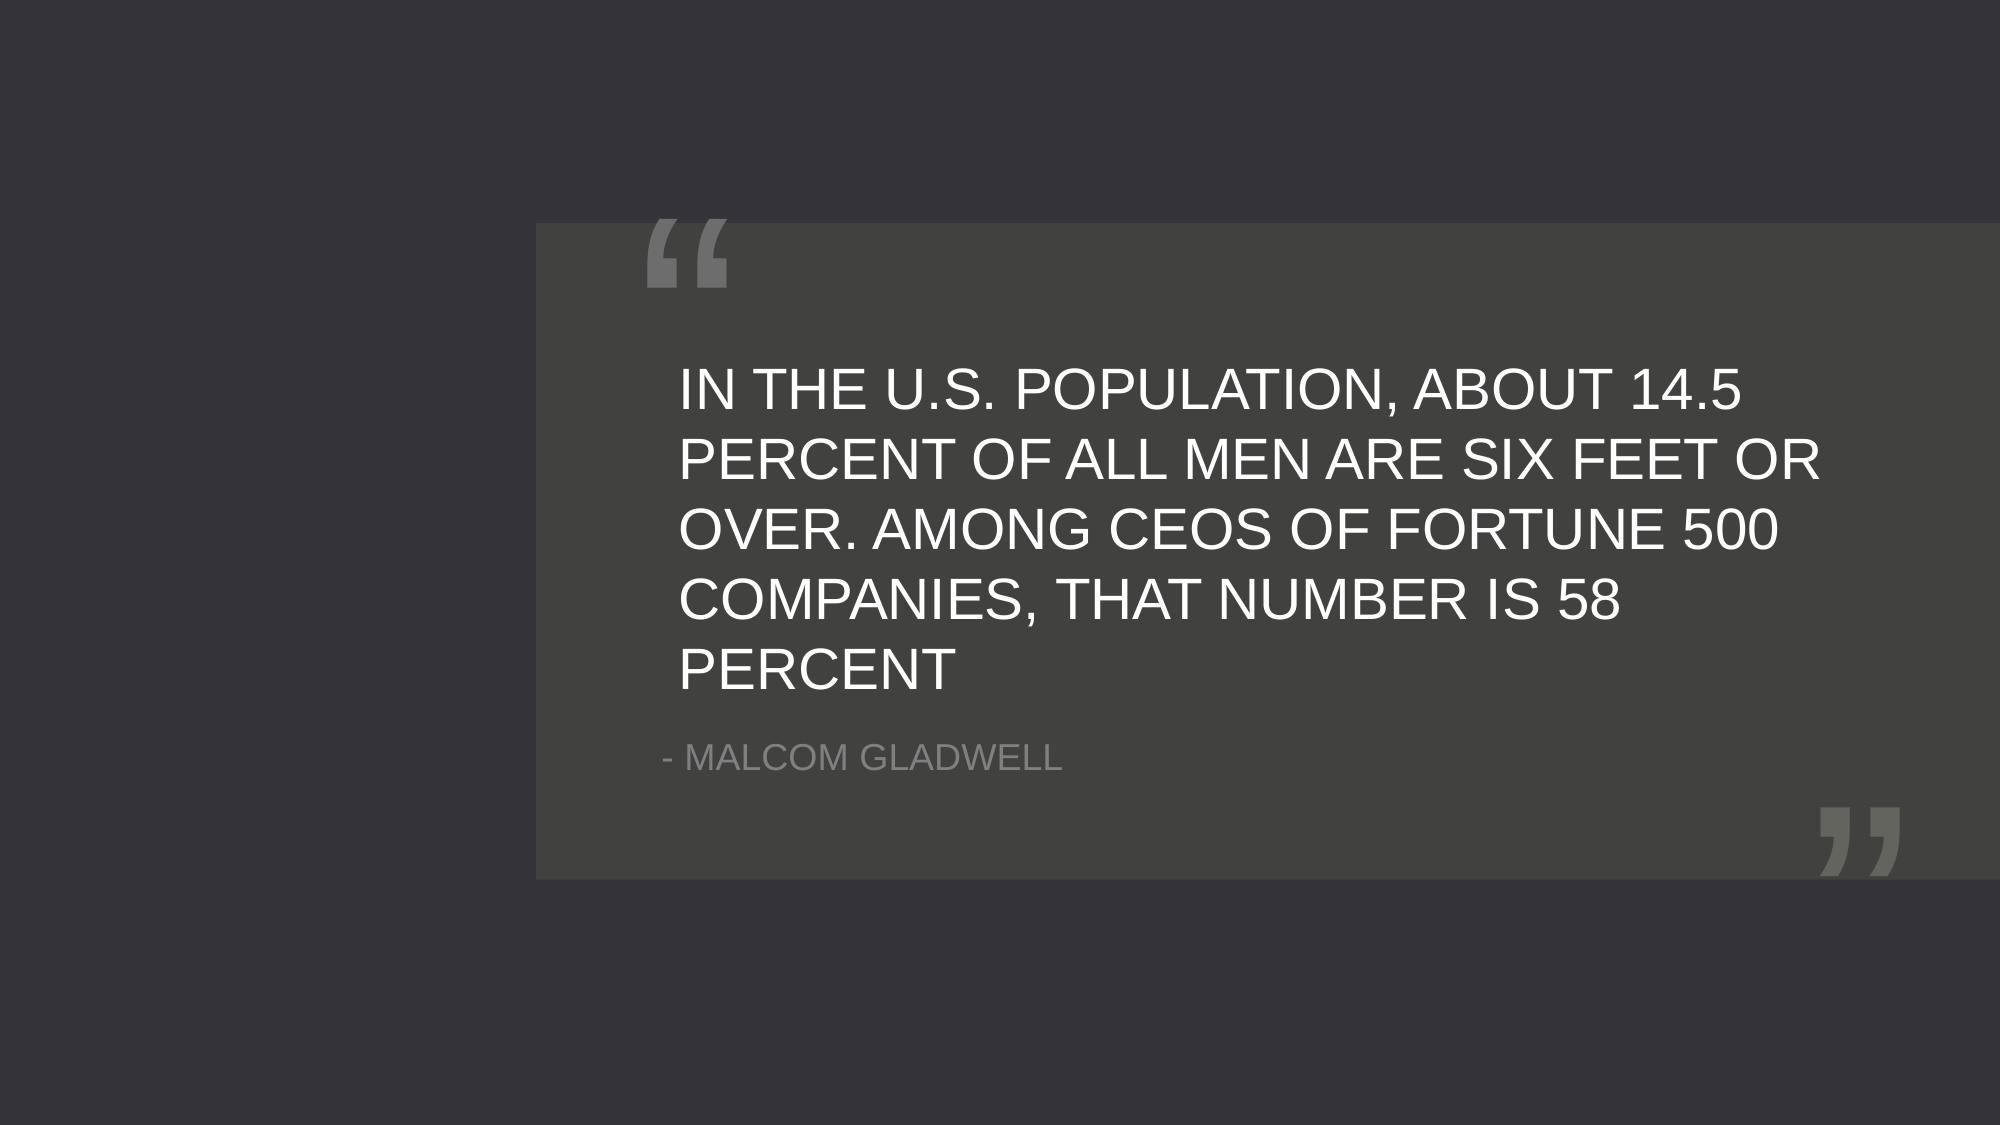

“

IN THE U.S. POPULATION, ABOUT 14.5 PERCENT OF ALL MEN ARE SIX FEET OR OVER. AMONG CEOS OF FORTUNE 500 COMPANIES, THAT NUMBER IS 58 PERCENT
“
- MALCOM GLADWELL